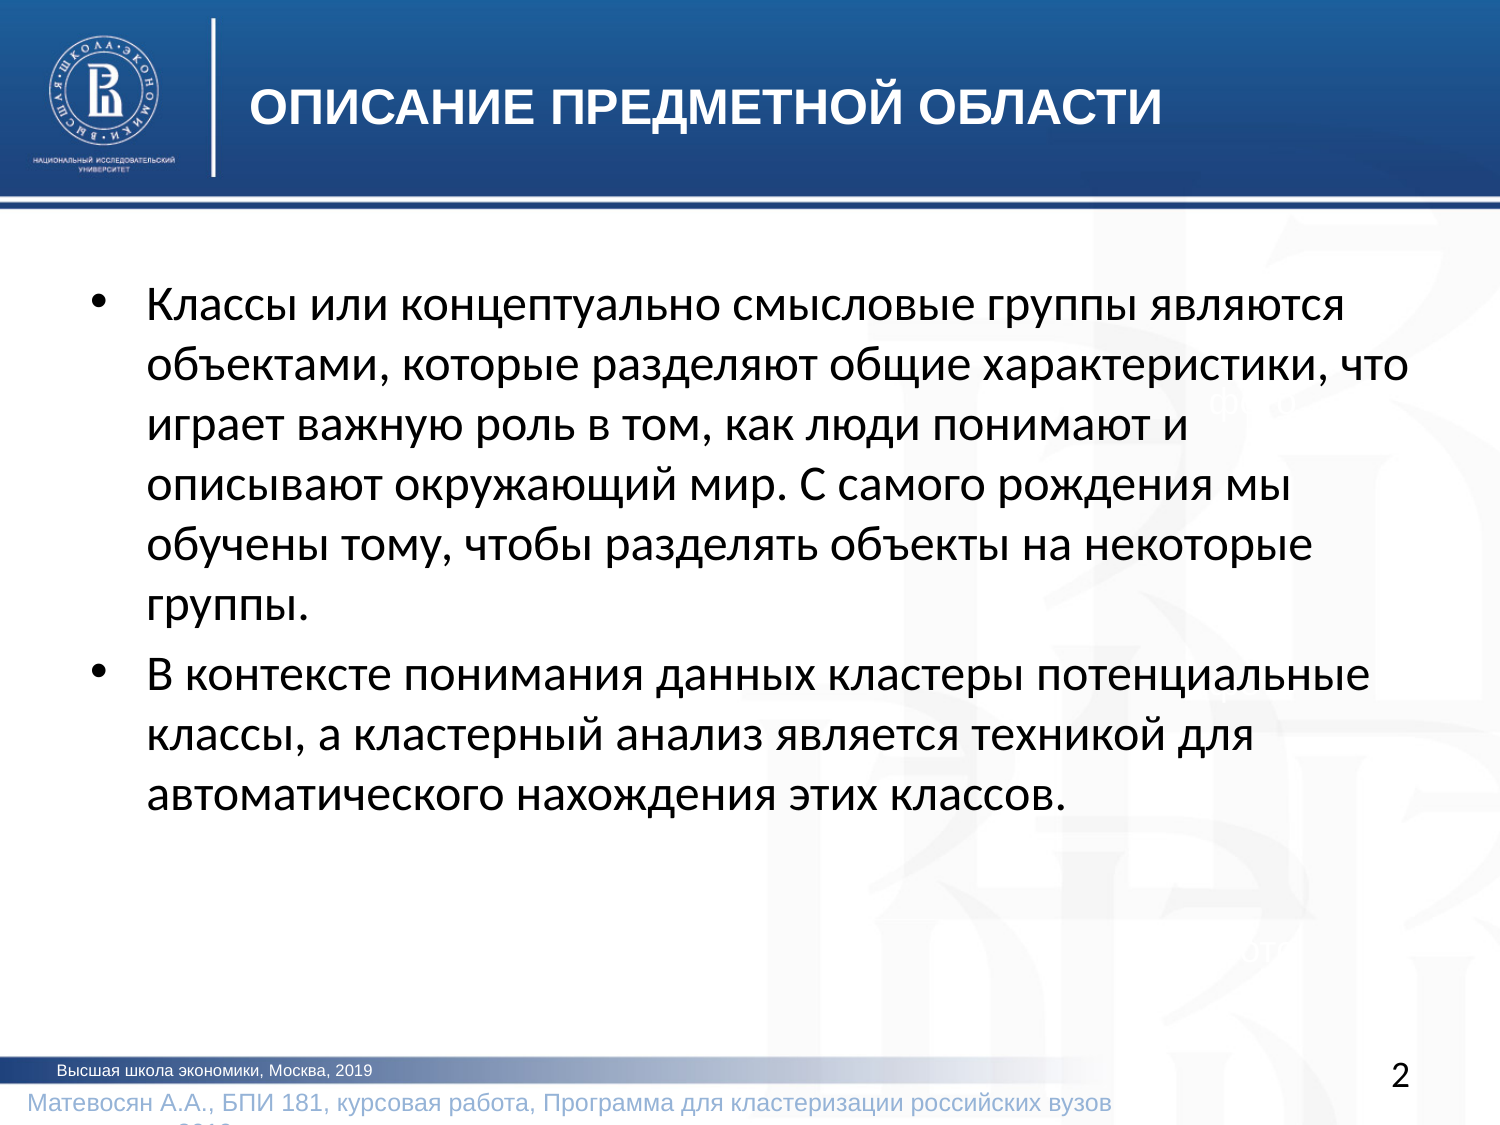

ОПИСАНИЕ ПРЕДМЕТНОЙ ОБЛАСТИ
Классы или концептуально смысловые группы являются объектами, которые разделяют общие характеристики, что играет важную роль в том, как люди понимают и описывают окружающий мир. С самого рождения мы обучены тому, чтобы разделять объекты на некоторые группы.
В контексте понимания данных кластеры потенциальные классы, а кластерный анализ является техникой для автоматического нахождения этих классов.

фото
фото
фото
2
Высшая школа экономики, Москва, 2019

Матевосян А.А., БПИ 181, курсовая работа, Программа для кластеризации российских вузов 			2019